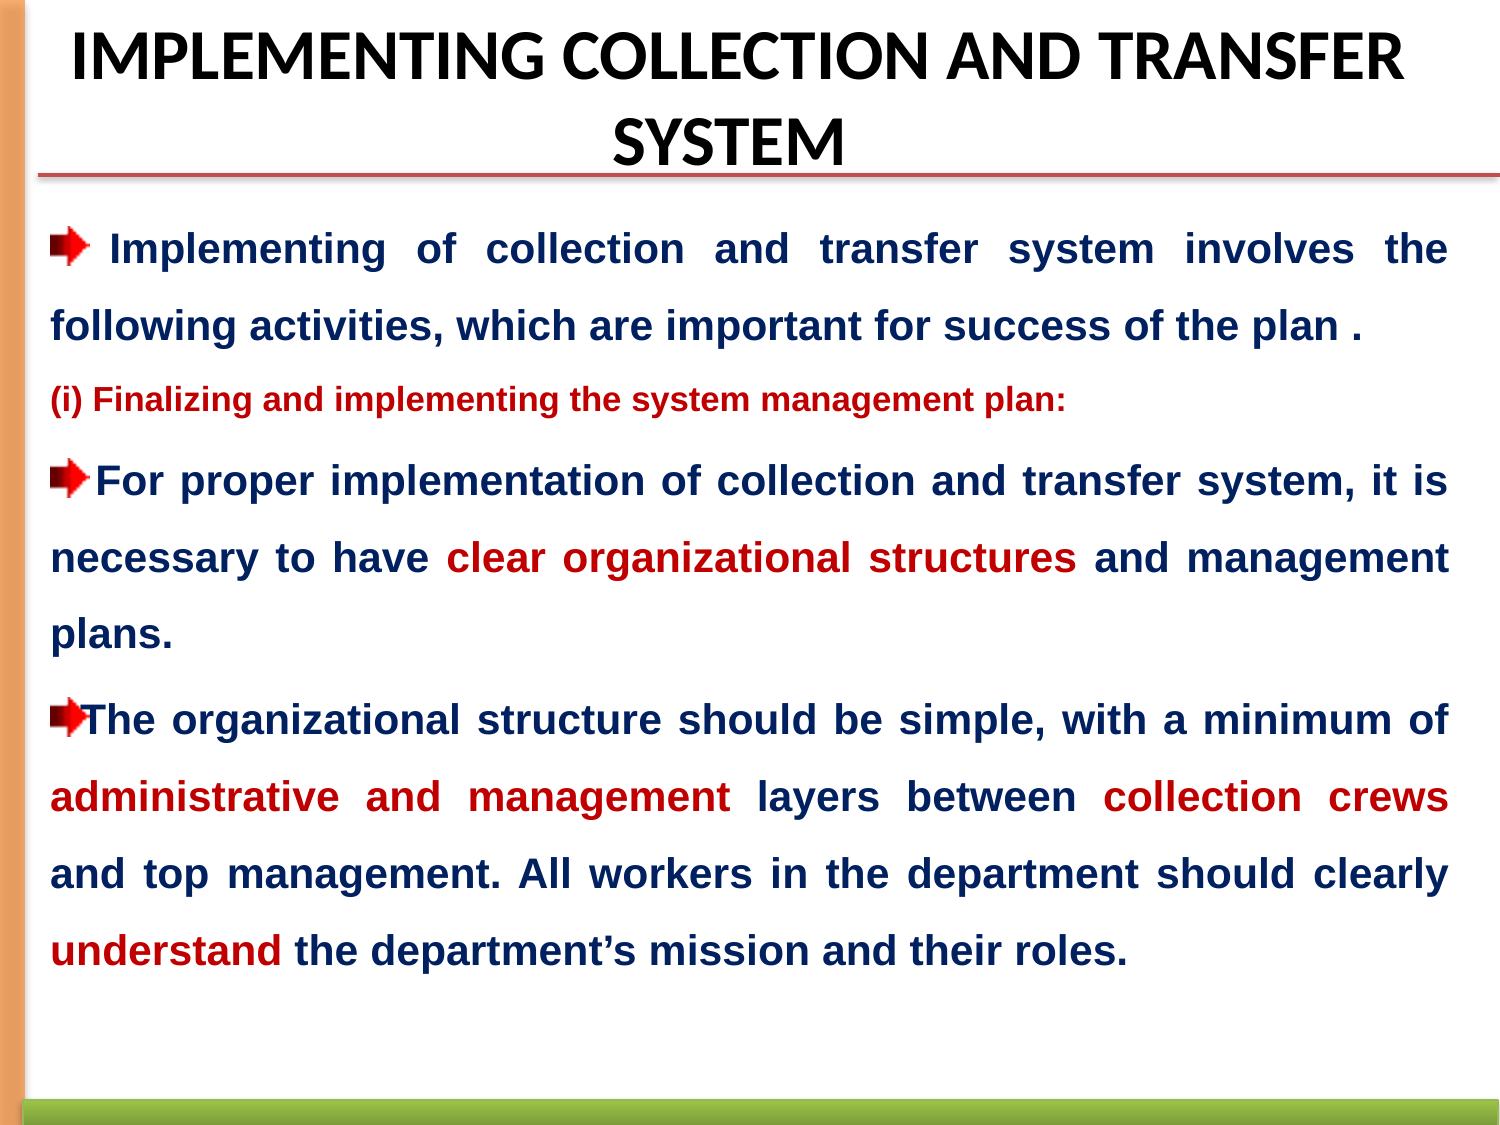

# IMPLEMENTING COLLECTION AND TRANSFER SYSTEM
 Implementing of collection and transfer system involves the following activities, which are important for success of the plan .
(i) Finalizing and implementing the system management plan:
 For proper implementation of collection and transfer system, it is necessary to have clear organizational structures and management plans.
The organizational structure should be simple, with a minimum of administrative and management layers between collection crews and top management. All workers in the department should clearly understand the department’s mission and their roles.